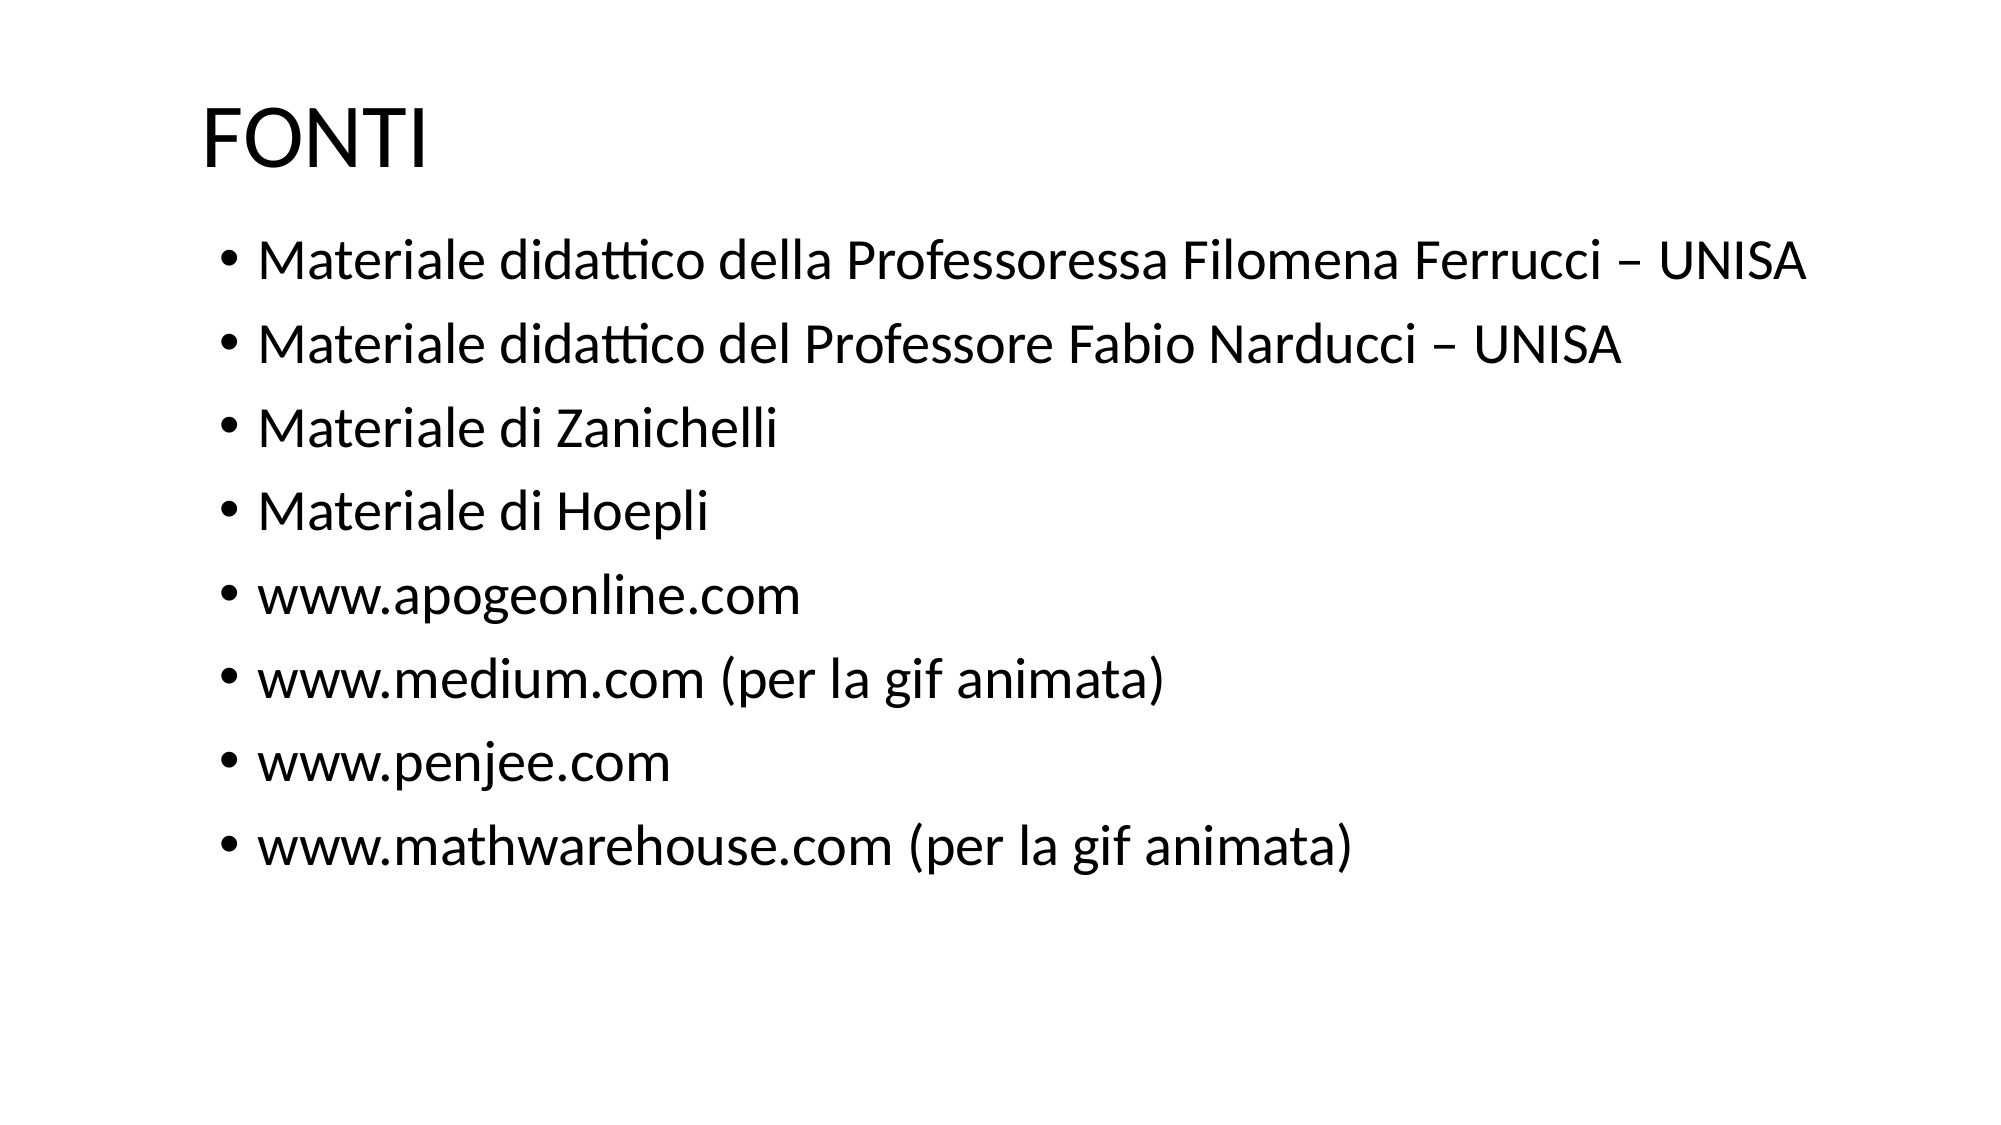

# FONTI
Materiale didattico della Professoressa Filomena Ferrucci – UNISA
Materiale didattico del Professore Fabio Narducci – UNISA
Materiale di Zanichelli
Materiale di Hoepli
www.apogeonline.com
www.medium.com (per la gif animata)
www.penjee.com
www.mathwarehouse.com (per la gif animata)